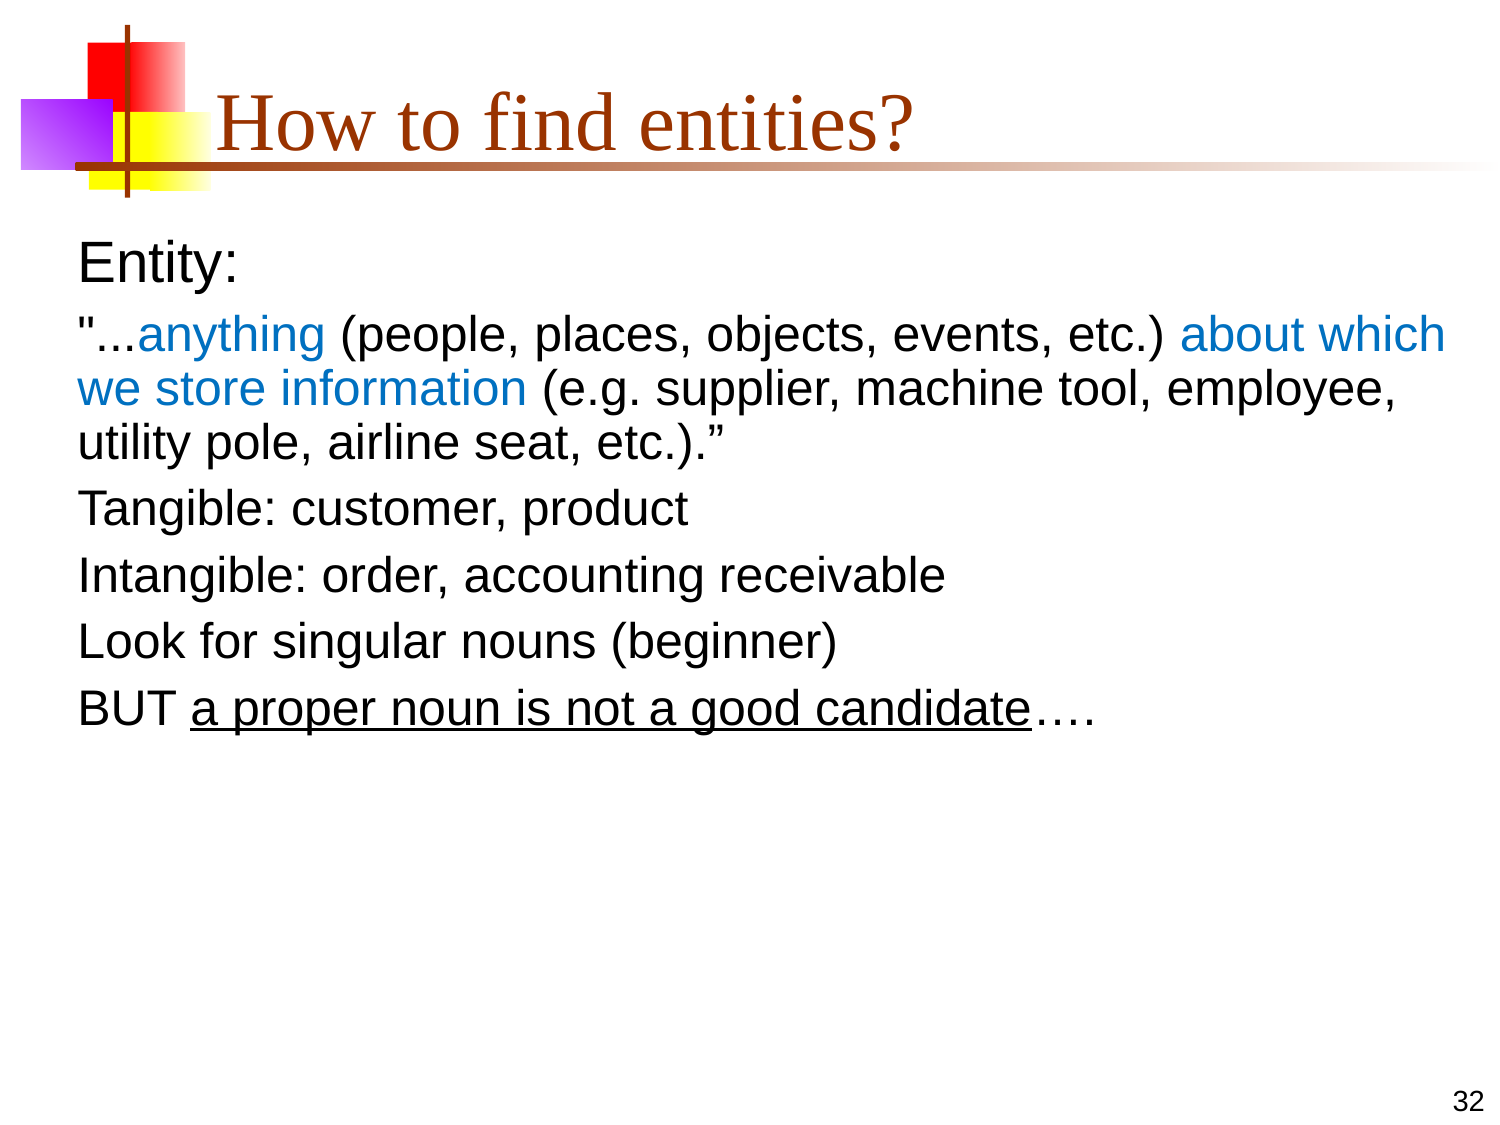

# How to find entities?
Entity:
"...anything (people, places, objects, events, etc.) about which we store information (e.g. supplier, machine tool, employee, utility pole, airline seat, etc.).”
Tangible: customer, product
Intangible: order, accounting receivable
Look for singular nouns (beginner)
BUT a proper noun is not a good candidate….

32